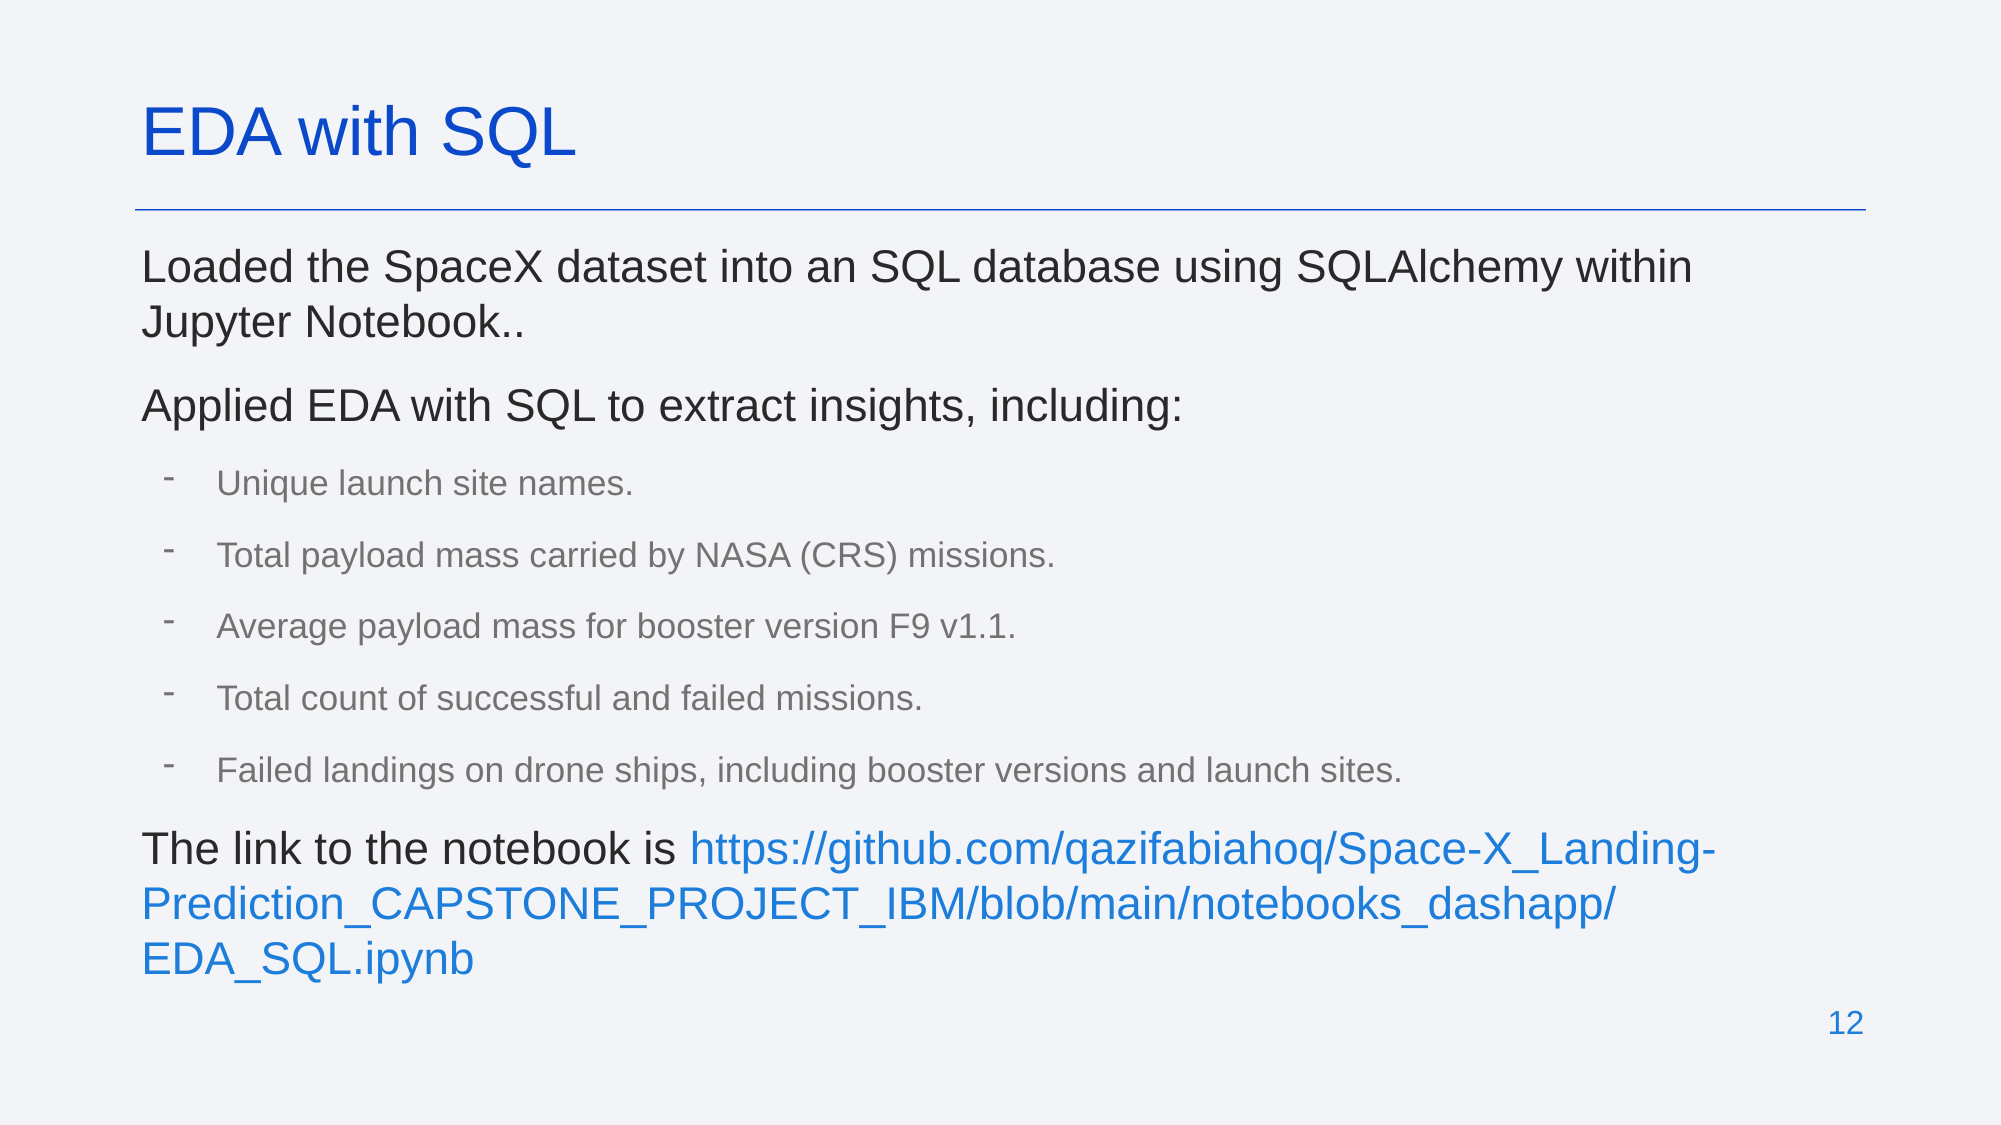

EDA with SQL
Loaded the SpaceX dataset into an SQL database using SQLAlchemy within Jupyter Notebook..
Applied EDA with SQL to extract insights, including:
Unique launch site names.
Total payload mass carried by NASA (CRS) missions.
Average payload mass for booster version F9 v1.1.
Total count of successful and failed missions.
Failed landings on drone ships, including booster versions and launch sites.
The link to the notebook is https://github.com/qazifabiahoq/Space-X_Landing-Prediction_CAPSTONE_PROJECT_IBM/blob/main/notebooks_dashapp/EDA_SQL.ipynb

12